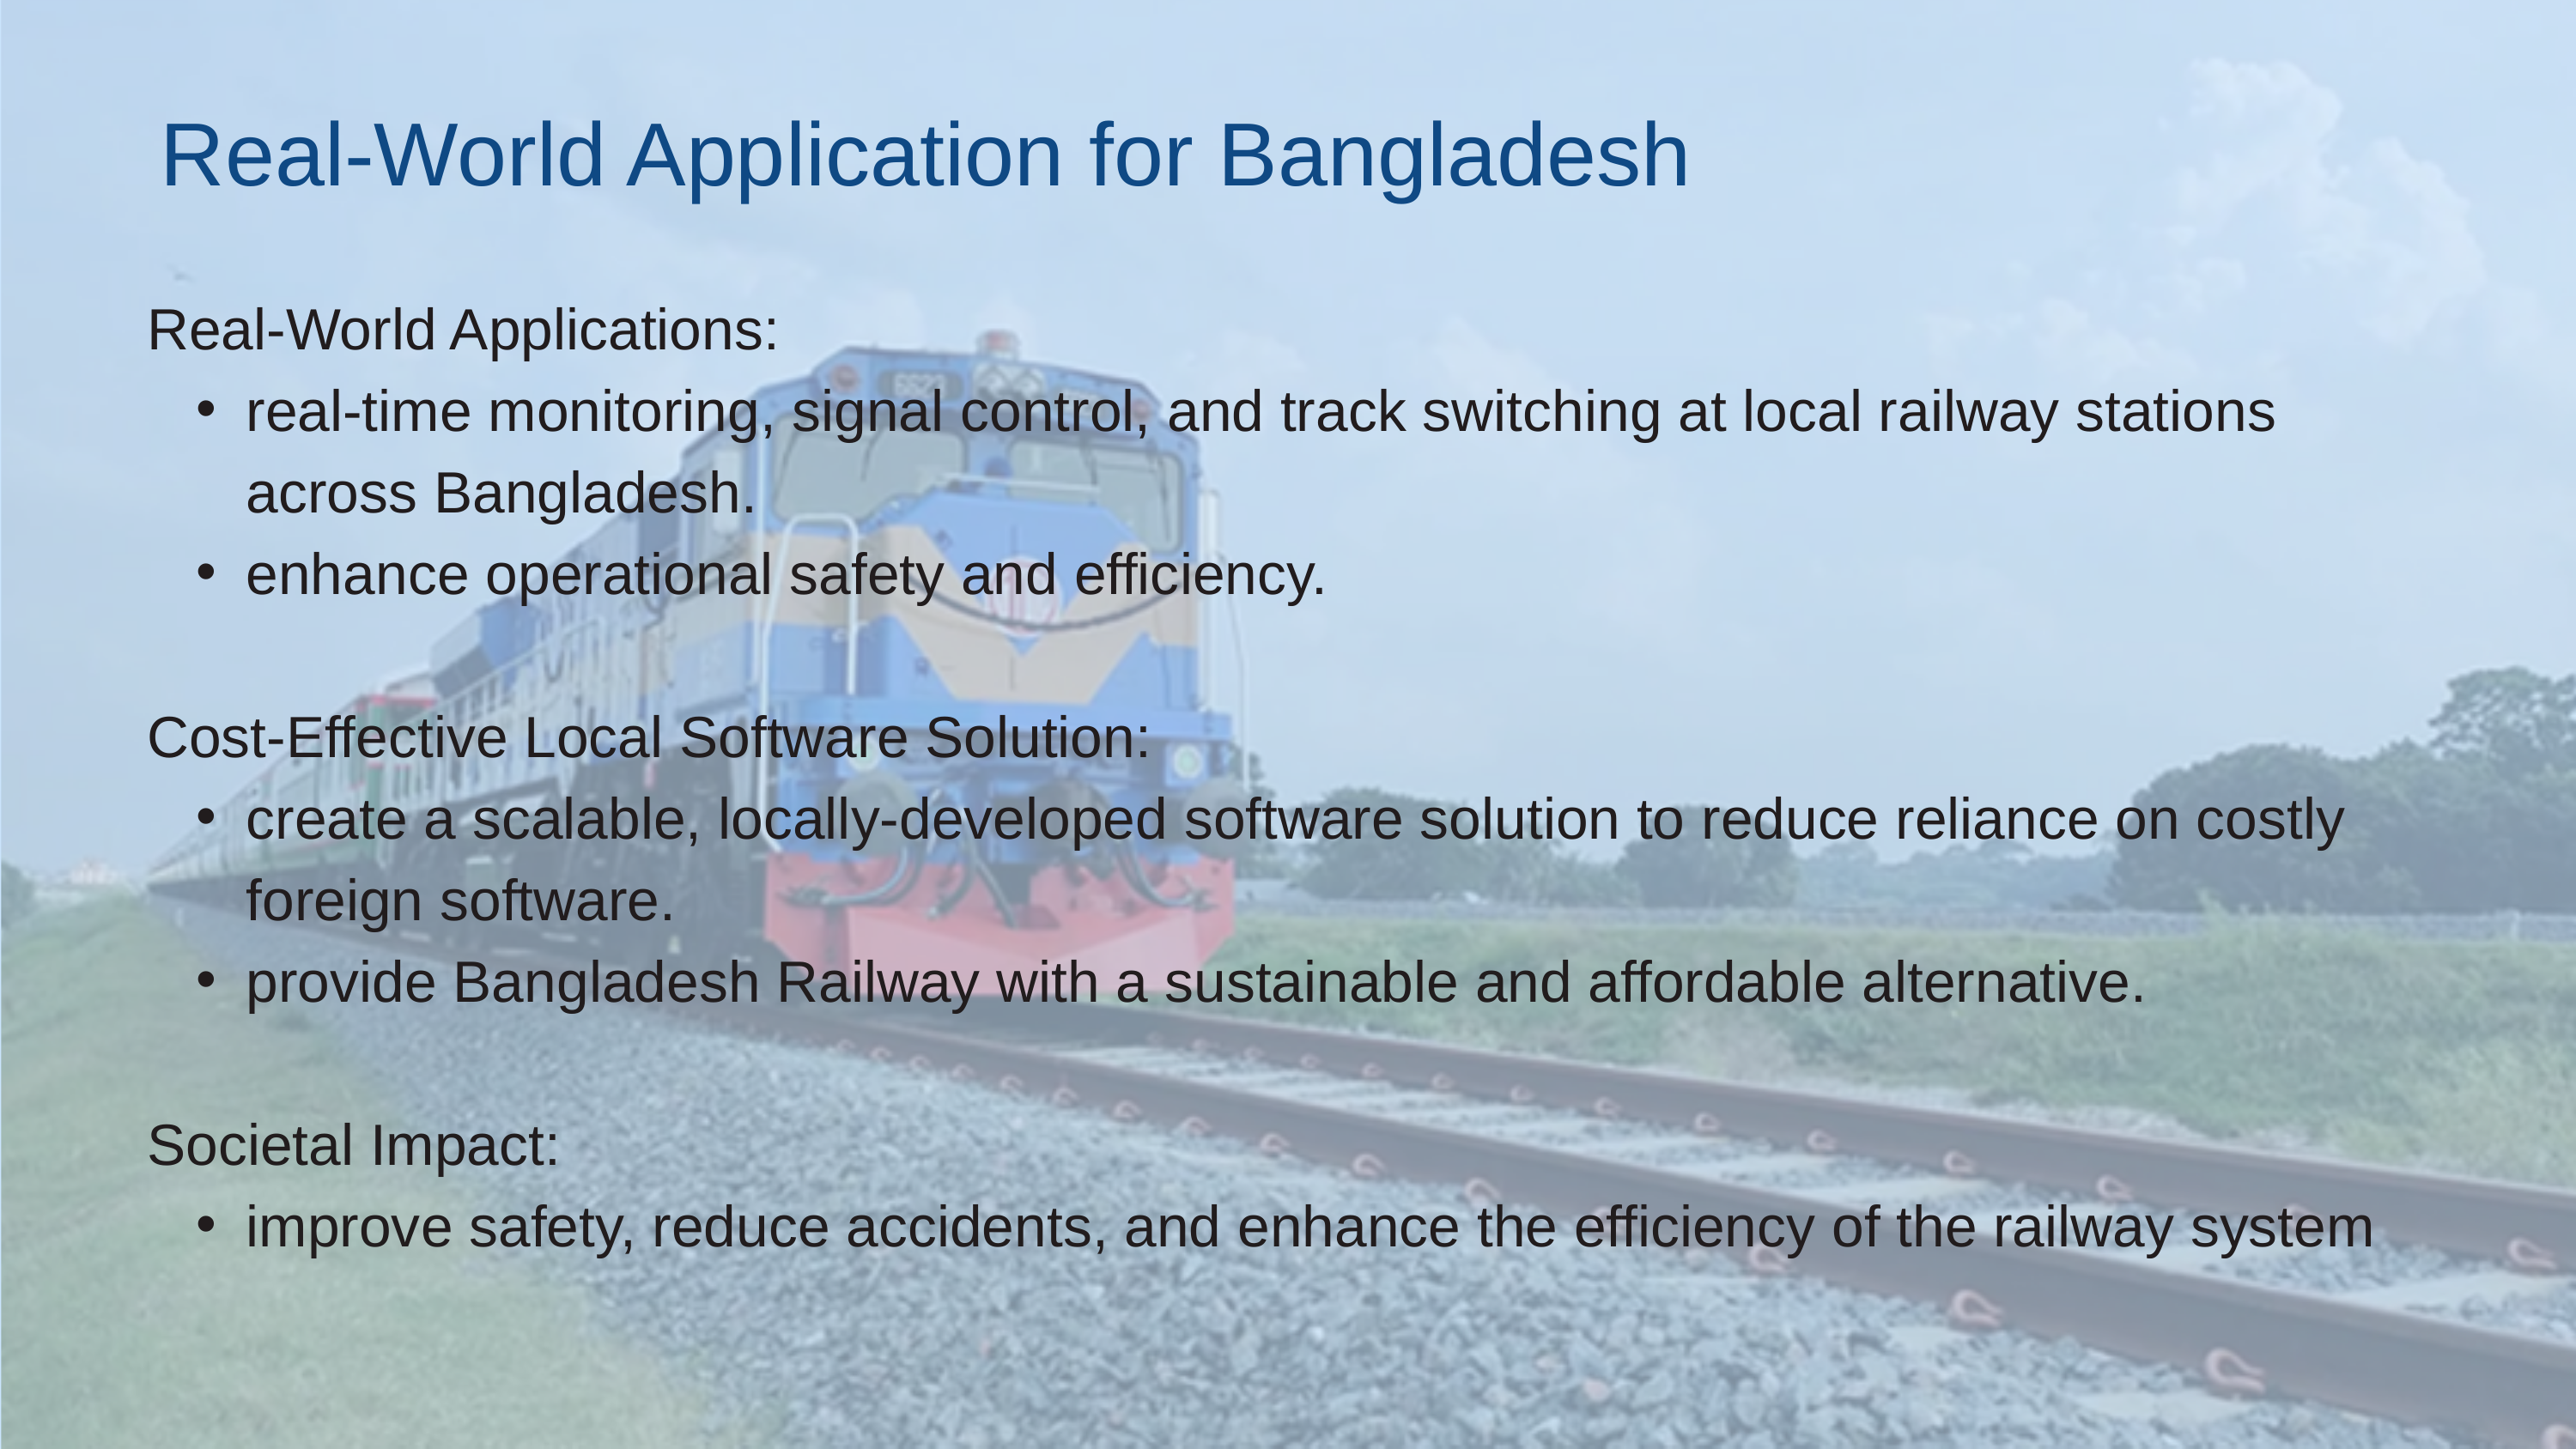

Real-World Application for Bangladesh
Real-World Applications:
real-time monitoring, signal control, and track switching at local railway stations across Bangladesh.
enhance operational safety and efficiency.

Cost-Effective Local Software Solution:
create a scalable, locally-developed software solution to reduce reliance on costly foreign software.
provide Bangladesh Railway with a sustainable and affordable alternative.

Societal Impact:
improve safety, reduce accidents, and enhance the efficiency of the railway system